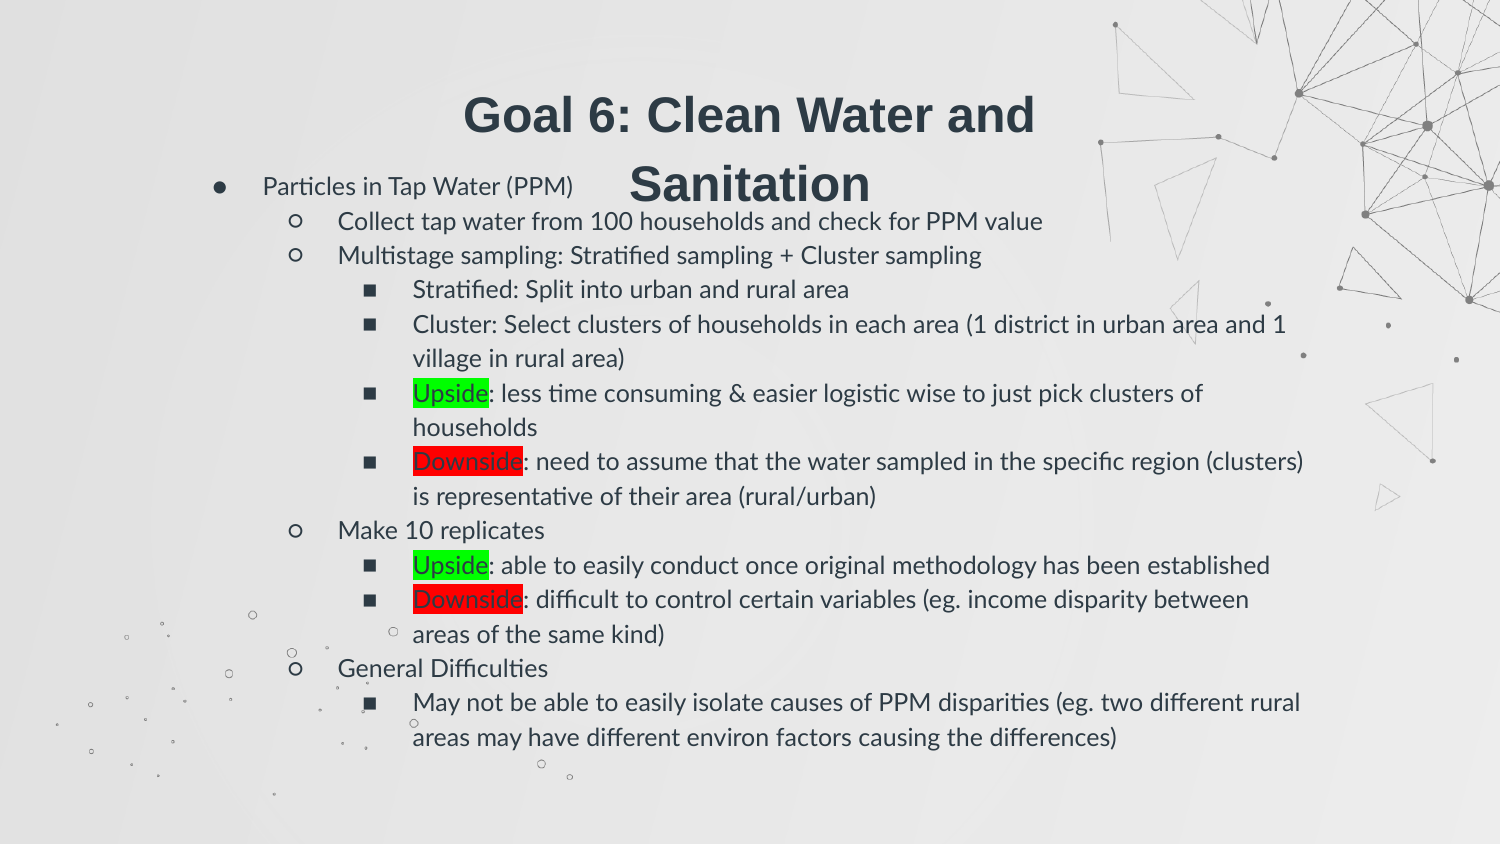

# Goal 6: Clean Water and Sanitation
Particles in Tap Water (PPM)
Collect tap water from 100 households and check for PPM value
Multistage sampling: Stratified sampling + Cluster sampling
Stratified: Split into urban and rural area
Cluster: Select clusters of households in each area (1 district in urban area and 1 village in rural area)
Upside: less time consuming & easier logistic wise to just pick clusters of households
Downside: need to assume that the water sampled in the specific region (clusters) is representative of their area (rural/urban)
Make 10 replicates
Upside: able to easily conduct once original methodology has been established
Downside: difficult to control certain variables (eg. income disparity between areas of the same kind)
General Difficulties
May not be able to easily isolate causes of PPM disparities (eg. two different rural areas may have different environ factors causing the differences)